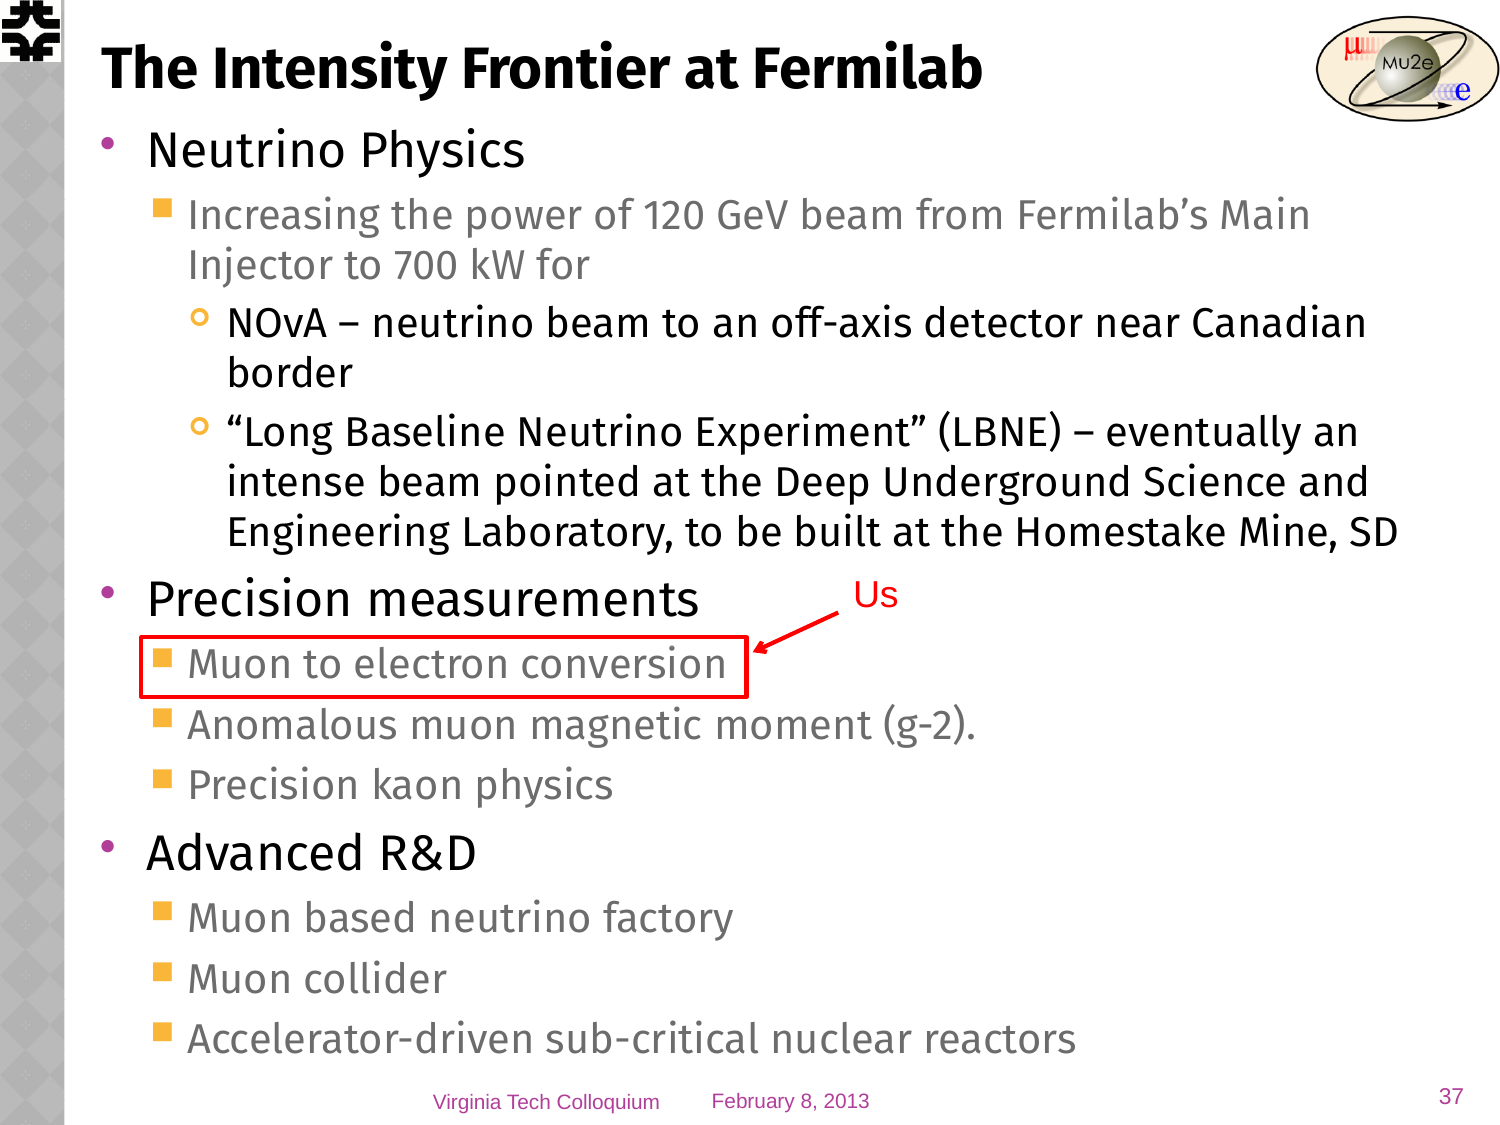

# The Intensity Frontier at Fermilab
Neutrino Physics
Increasing the power of 120 GeV beam from Fermilab’s Main Injector to 700 kW for
NOvA – neutrino beam to an off-axis detector near Canadian border
“Long Baseline Neutrino Experiment” (LBNE) – eventually an intense beam pointed at the Deep Underground Science and Engineering Laboratory, to be built at the Homestake Mine, SD
Precision measurements
Muon to electron conversion
Anomalous muon magnetic moment (g-2).
Precision kaon physics
Advanced R&D
Muon based neutrino factory
Muon collider
Accelerator-driven sub-critical nuclear reactors
Us

37
Virginia Tech Colloquium
February 8, 2013